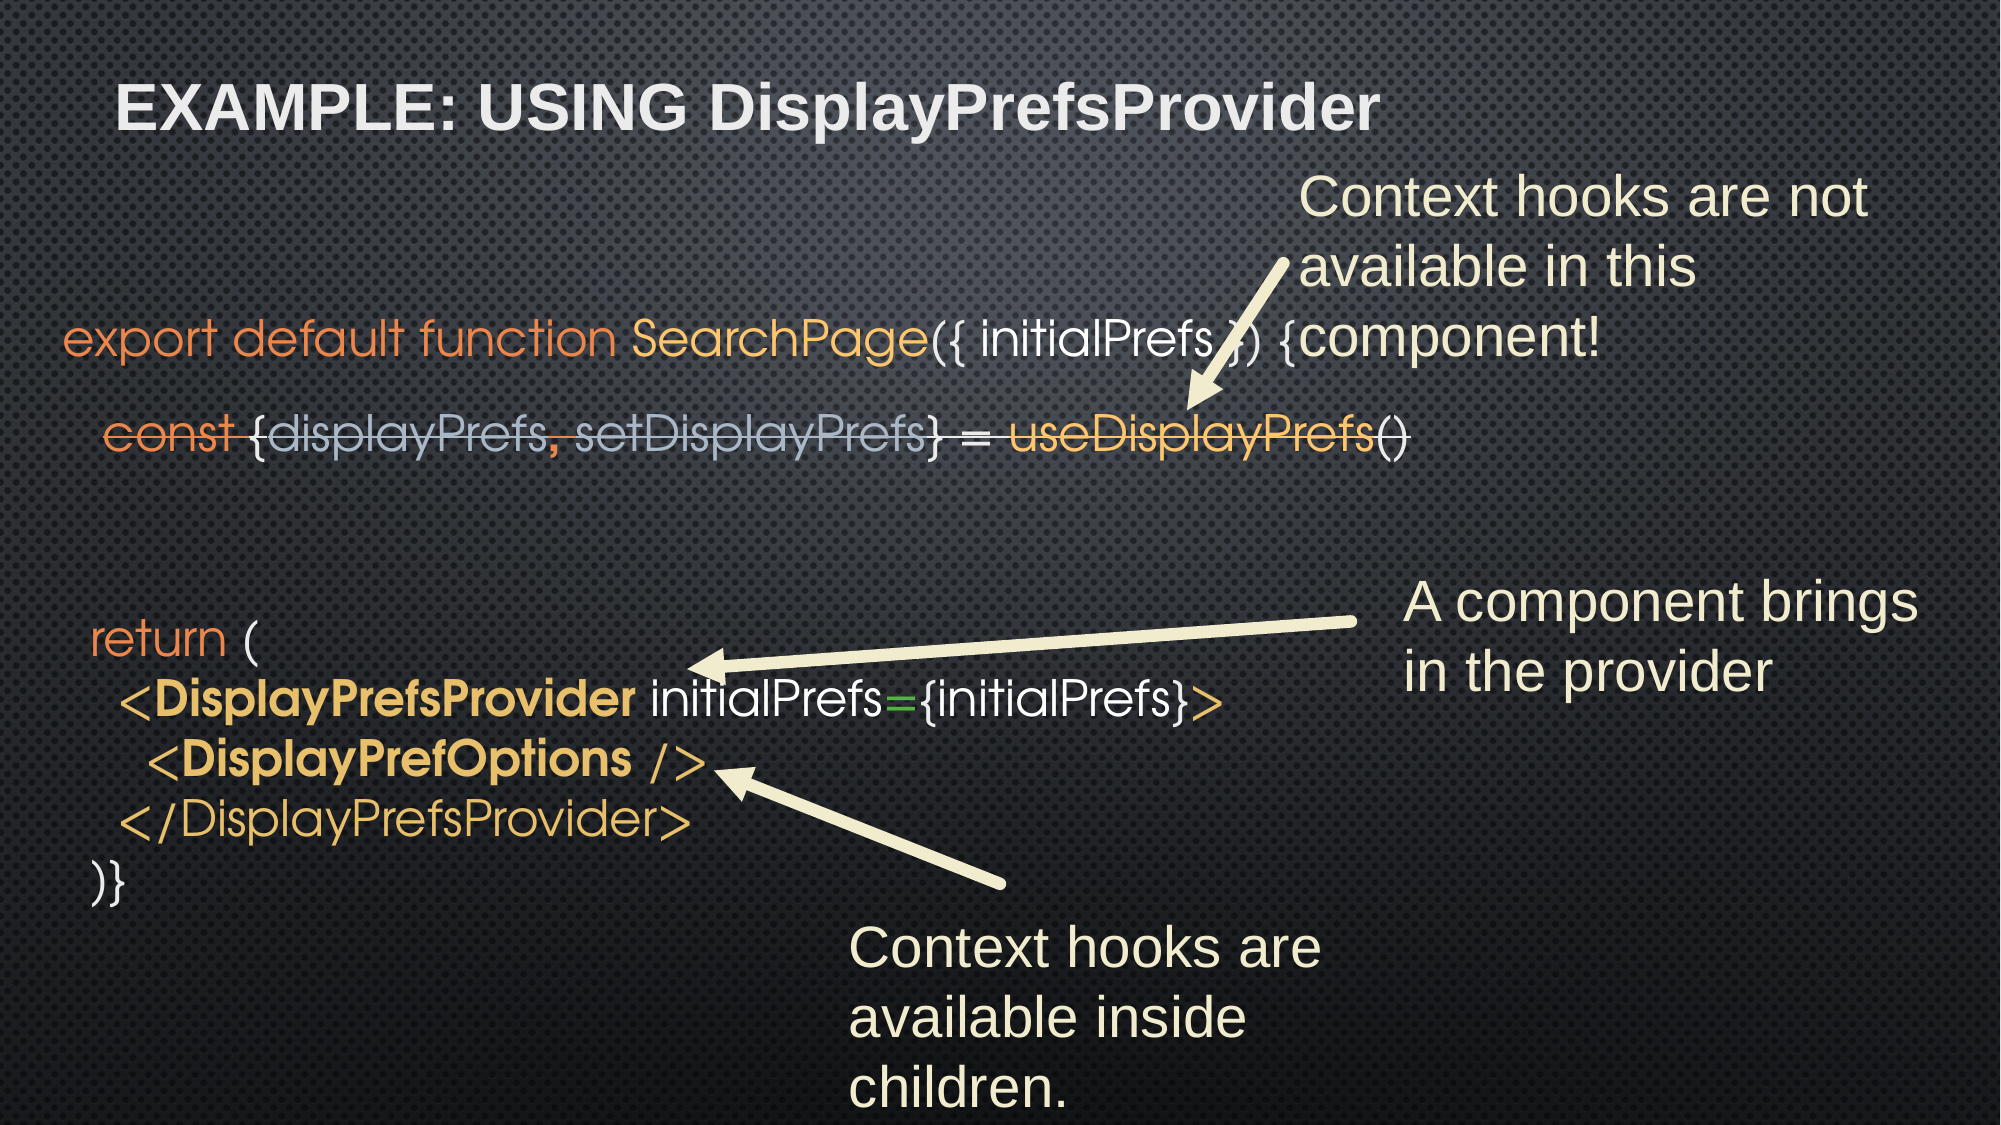

# Example: Using DisplayPrefsProvider
Context hooks are not available in this component!
export default function SearchPage({ initialPrefs }) {

  return (
    <DisplayPrefsProvider initialPrefs={initialPrefs}>
      <DisplayPrefOptions />
    </DisplayPrefsProvider>
  )}
const {displayPrefs, setDisplayPrefs} = useDisplayPrefs()
A component brings in the provider
Context hooks are available inside children.